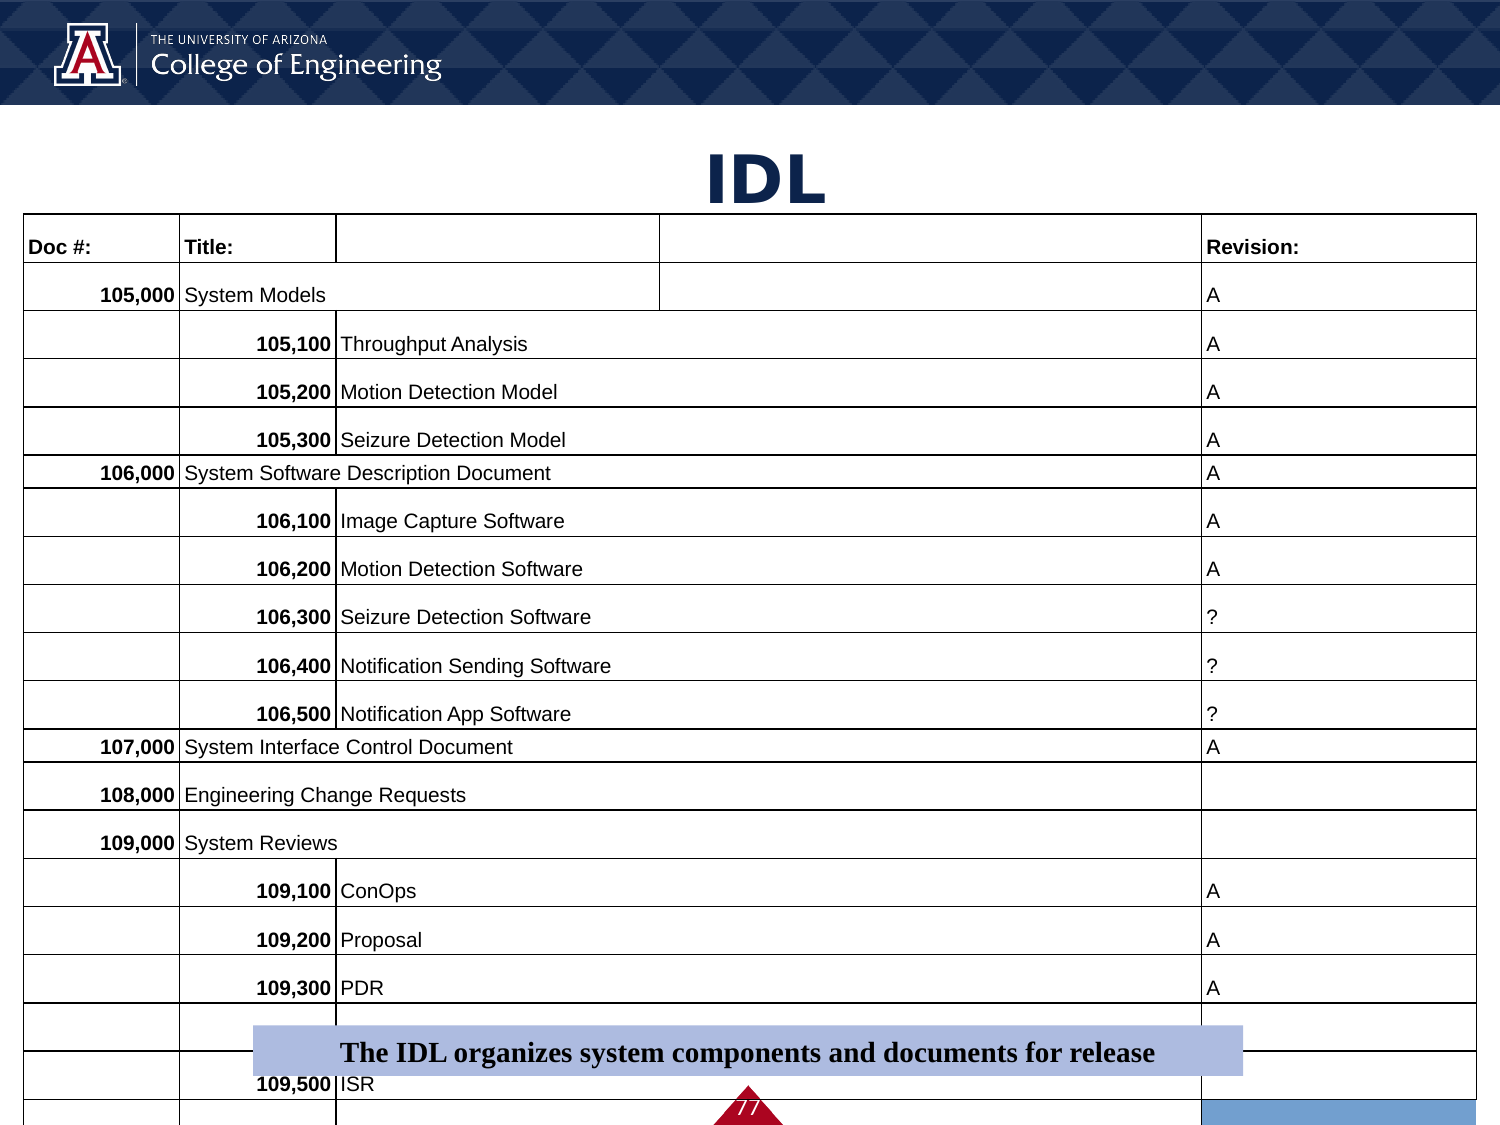

# IDL
| Doc #: | Title: |  |  |  |  | Revision: |
| --- | --- | --- | --- | --- | --- | --- |
| 105,000 | System Models |  |  |  |  | A |
|  | 105,100 | Throughput Analysis |  |  |  | A |
|  | 105,200 | Motion Detection Model |  |  |  | A |
|  | 105,300 | Seizure Detection Model |  |  |  | A |
| 106,000 | System Software Description Document |  |  |  |  | A |
|  | 106,100 | Image Capture Software |  |  |  | A |
|  | 106,200 | Motion Detection Software |  |  |  | A |
|  | 106,300 | Seizure Detection Software |  |  |  | ? |
|  | 106,400 | Notification Sending Software |  |  |  | ? |
|  | 106,500 | Notification App Software |  |  |  | ? |
| 107,000 | System Interface Control Document |  |  |  |  | A |
| 108,000 | Engineering Change Requests |  |  |  |  |  |
| 109,000 | System Reviews |  |  |  |  |  |
|  | 109,100 | ConOps |  |  |  | A |
|  | 109,200 | Proposal |  |  |  | A |
|  | 109,300 | PDR |  |  |  | A |
|  | 109,400 | CDR |  |  |  | A |
|  | 109,500 | ISR |  |  |  |  |
|  | 109,600 | FAR |  |  |  |  |
The IDL organizes system components and documents for release
77